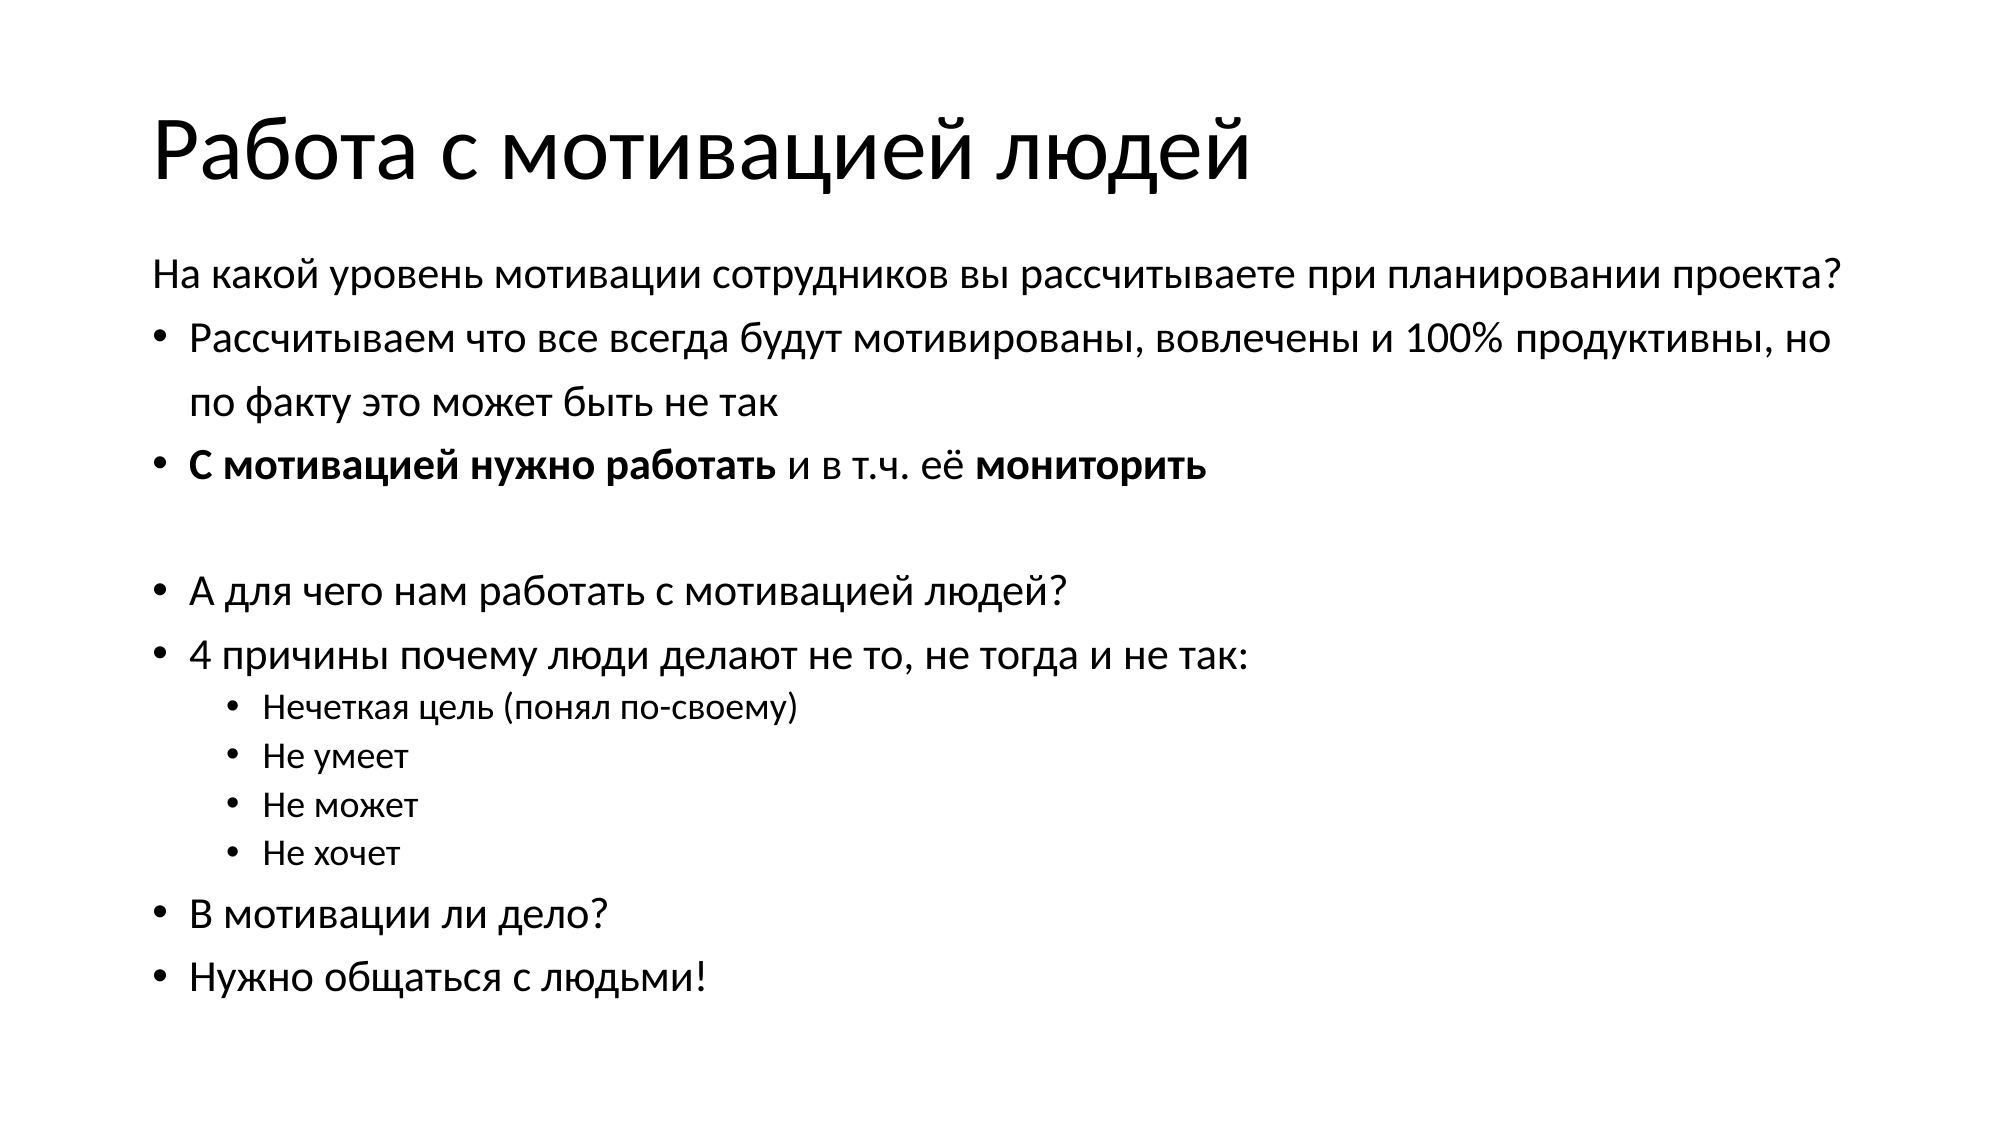

# Работа с мотивацией людей
На какой уровень мотивации сотрудников вы рассчитываете при планировании проекта?
Рассчитываем что все всегда будут мотивированы, вовлечены и 100% продуктивны, но по факту это может быть не так
С мотивацией нужно работать и в т.ч. её мониторить

А для чего нам работать с мотивацией людей?
4 причины почему люди делают не то, не тогда и не так:
Нечеткая цель (понял по-своему)
Не умеет
Не может
Не хочет
В мотивации ли дело?
Нужно общаться с людьми!